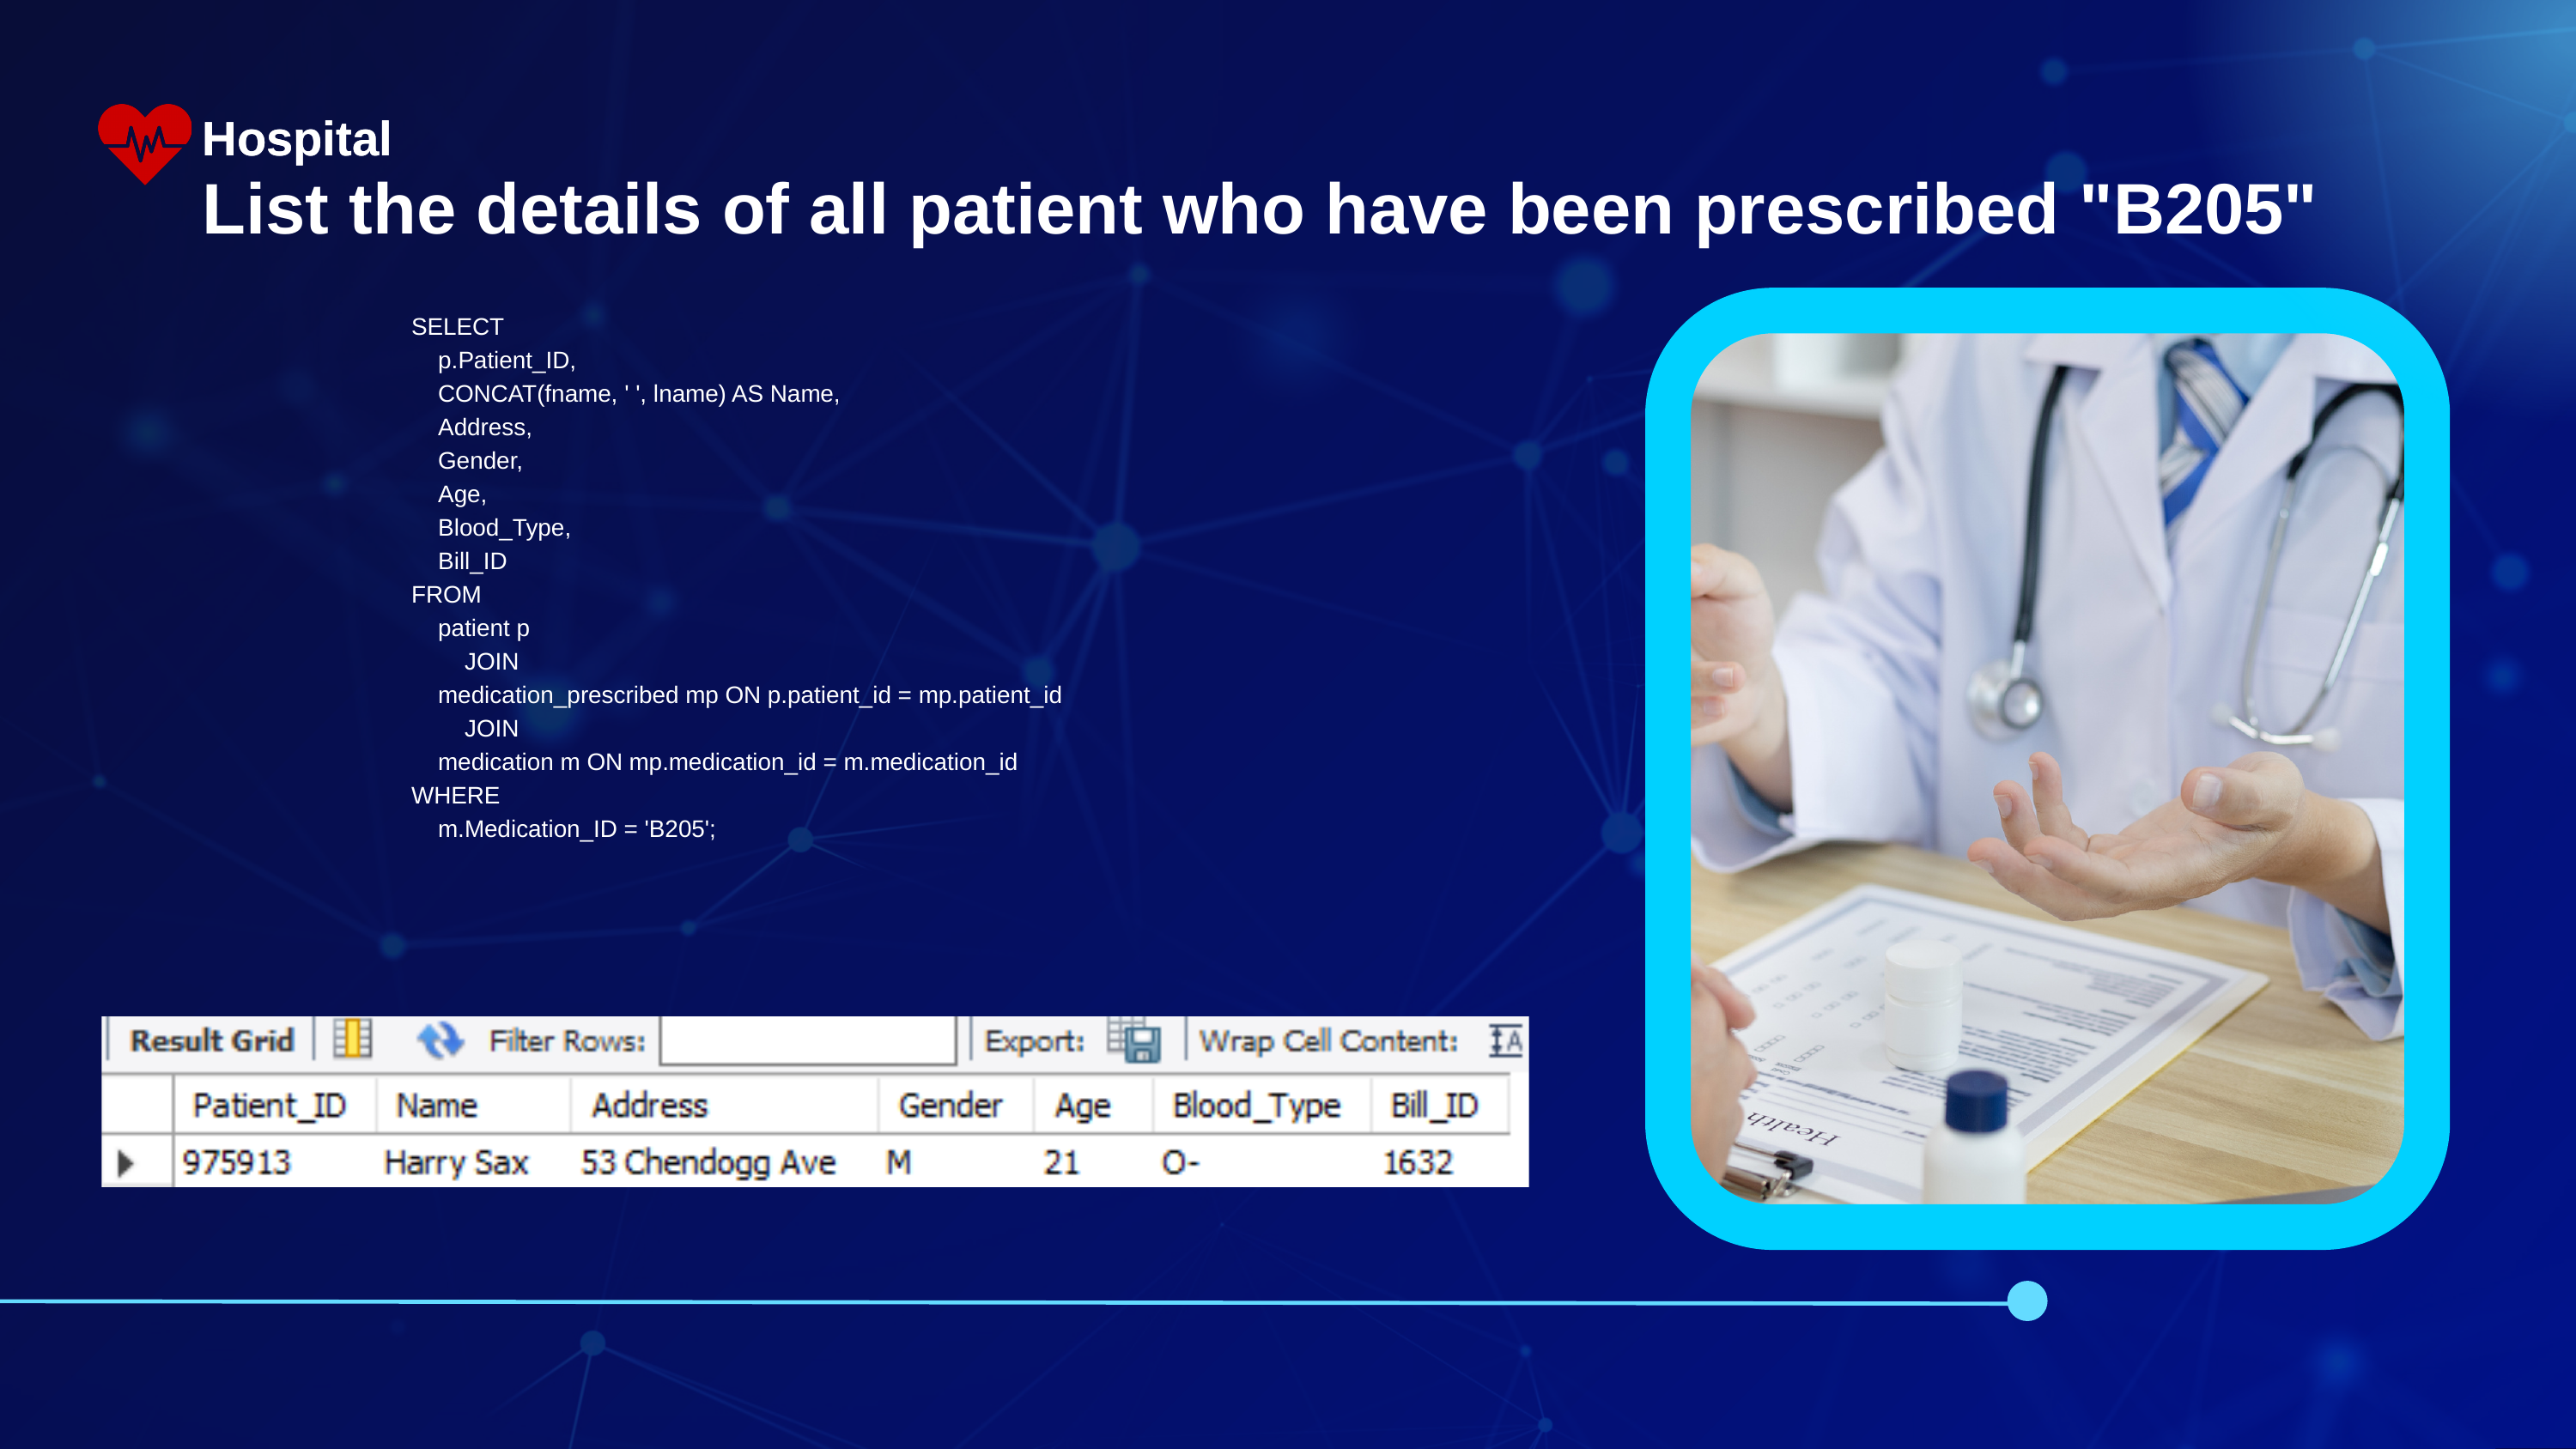

Hospital
Hospital

List the details of all patient who have been prescribed "B205"
SELECT
    p.Patient_ID,
    CONCAT(fname, ' ', lname) AS Name,
    Address,
    Gender,
    Age,
    Blood_Type,
    Bill_ID
FROM
    patient p
        JOIN
    medication_prescribed mp ON p.patient_id = mp.patient_id
        JOIN
    medication m ON mp.medication_id = m.medication_id
WHERE
    m.Medication_ID = 'B205';